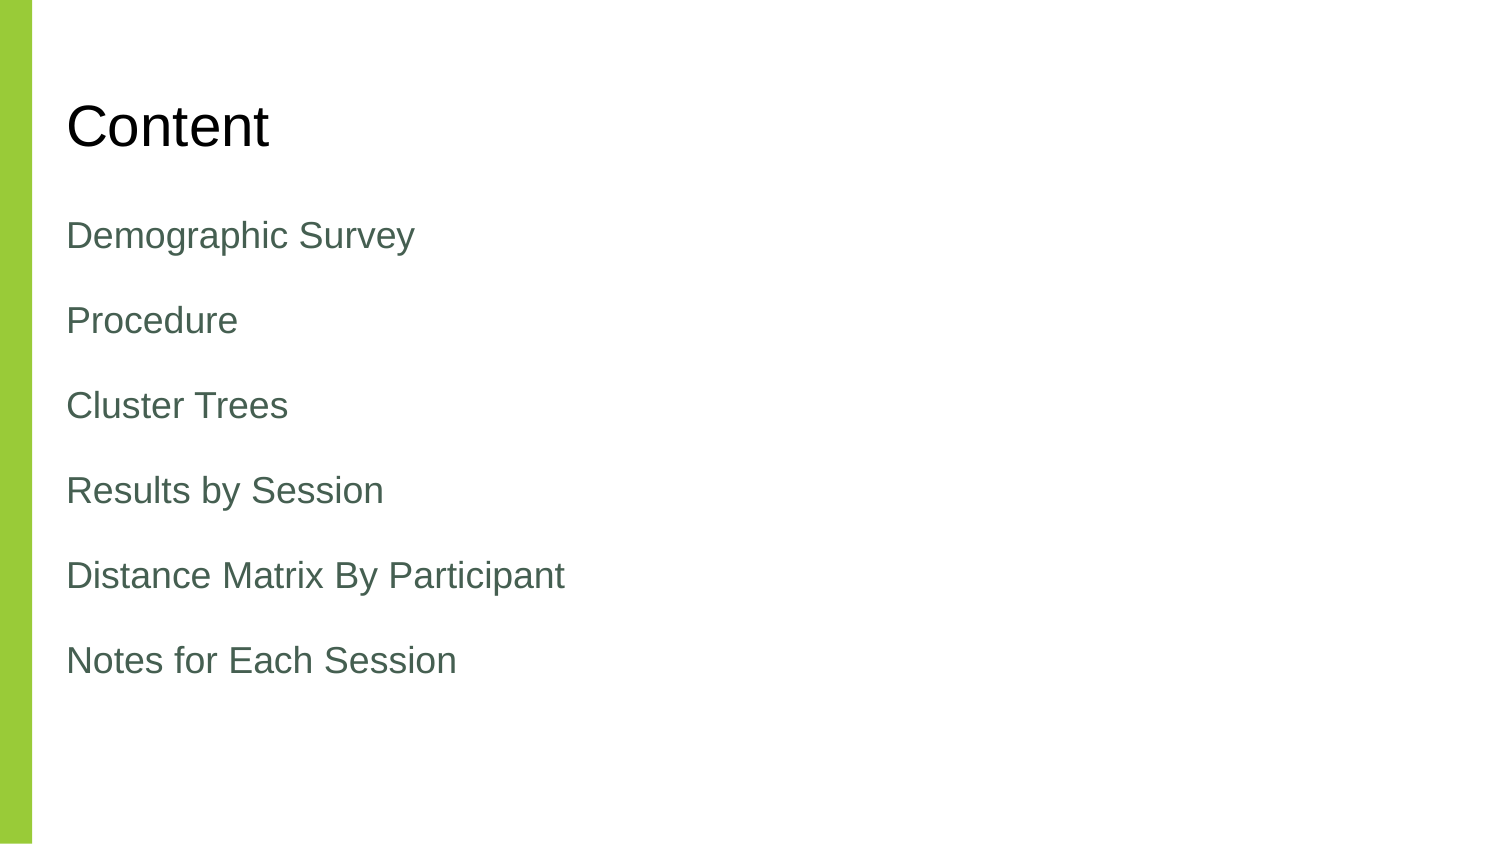

# Content
Demographic Survey
Procedure
Cluster Trees
Results by Session
Distance Matrix By Participant
Notes for Each Session